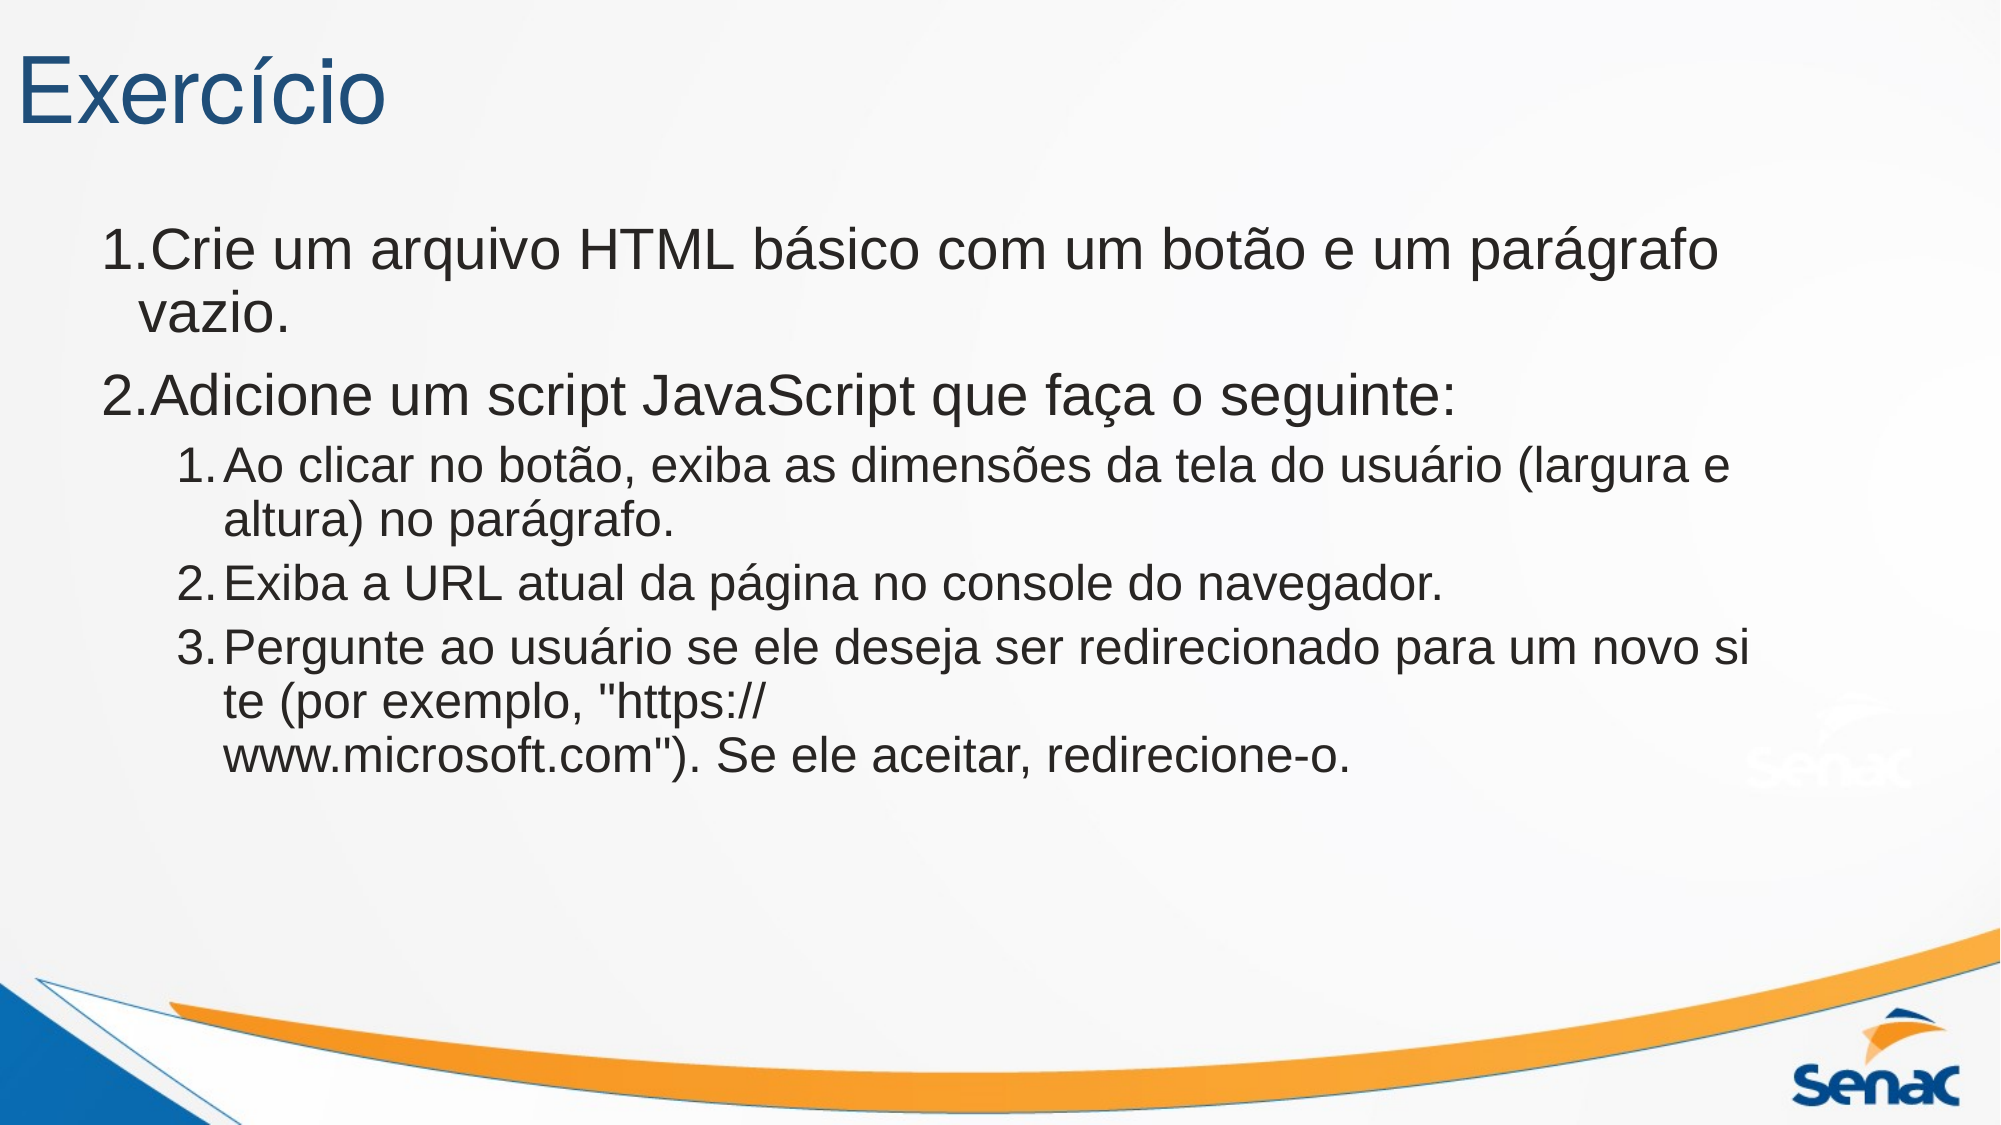

# Exercício
Crie um arquivo HTML básico com um botão e um parágrafo vazio.
Adicione um script JavaScript que faça o seguinte:
Ao clicar no botão, exiba as dimensões da tela do usuário (largura e altura) no parágrafo.
Exiba a URL atual da página no console do navegador.
Pergunte ao usuário se ele deseja ser redirecionado para um novo site (por exemplo, "https://www.microsoft.com"). Se ele aceitar, redirecione-o.